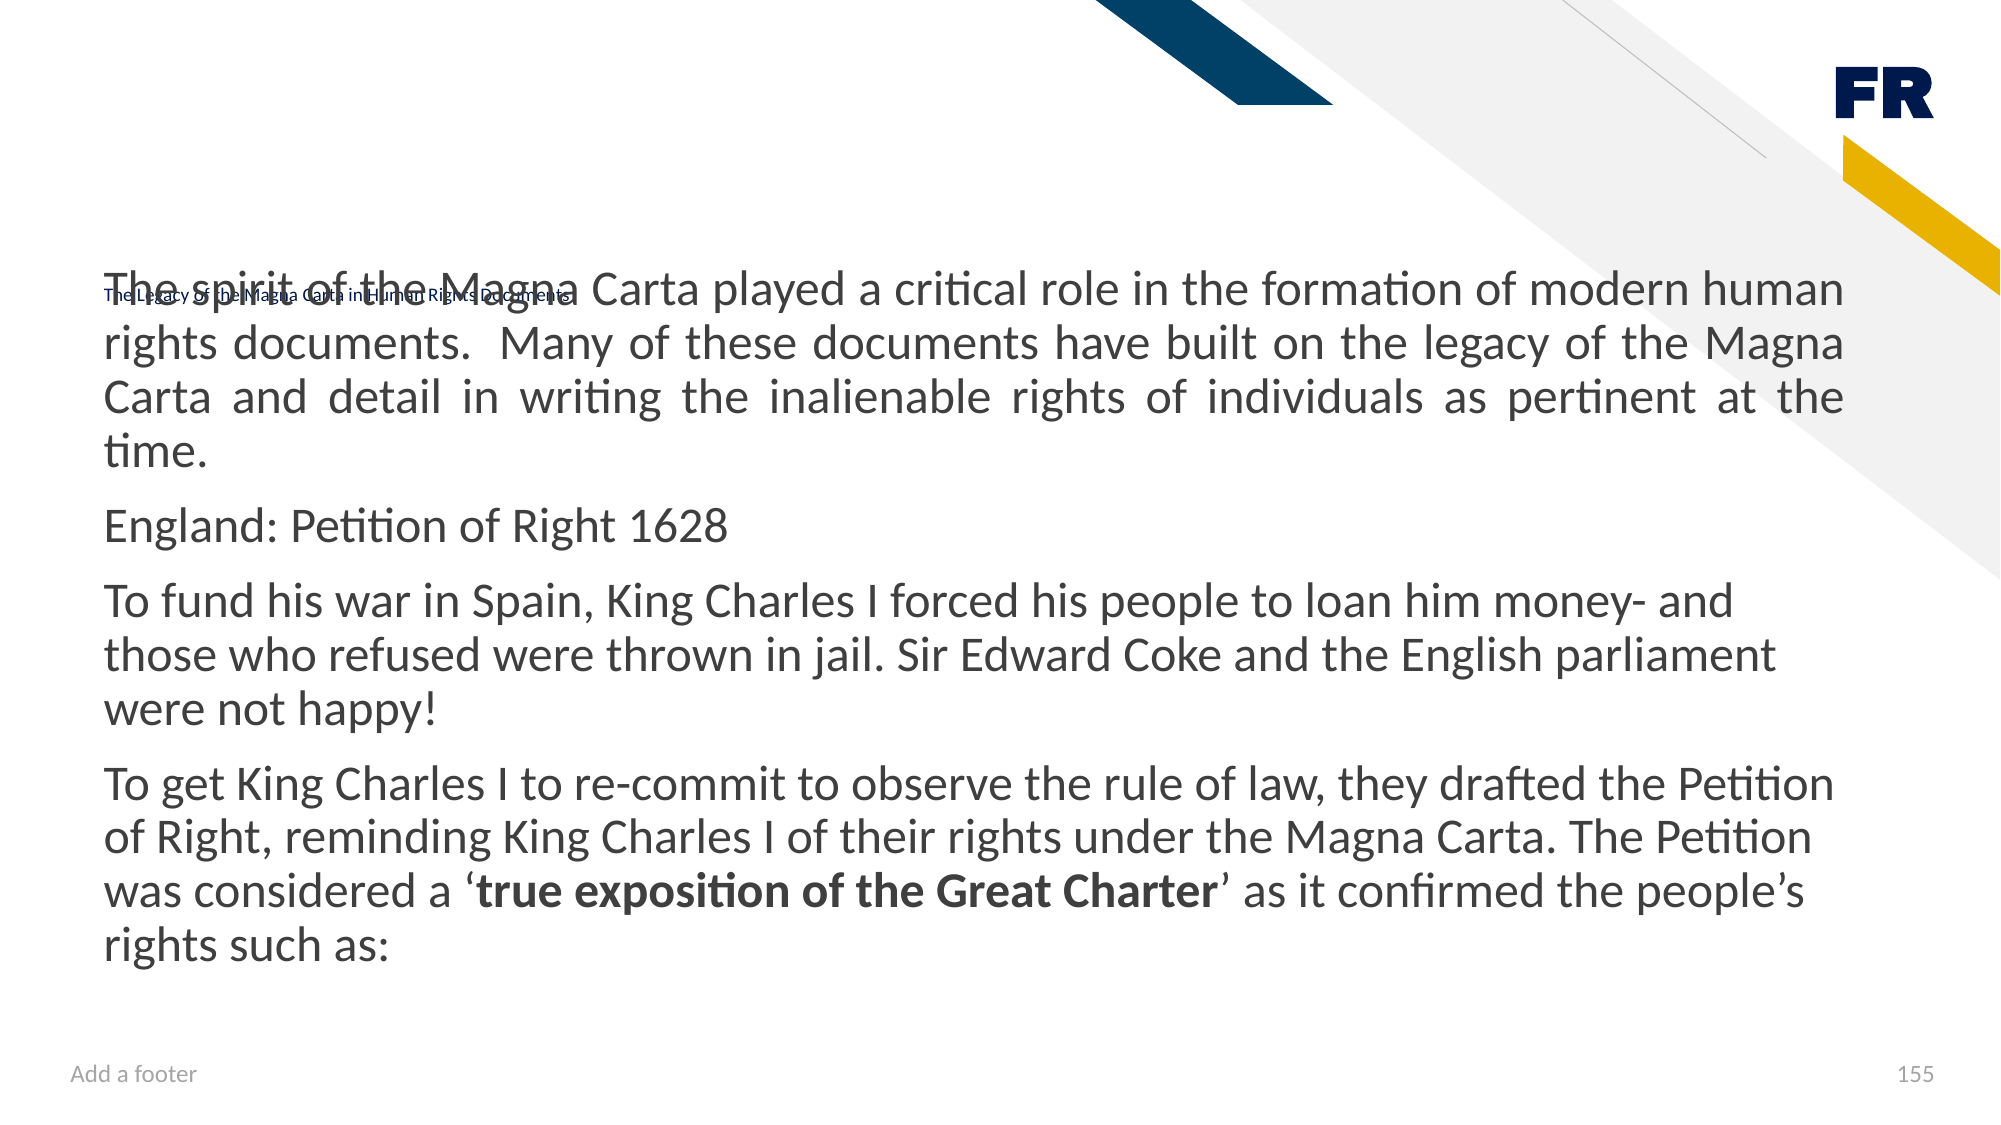

# The Legacy of the Magna Carta in Human Rights Documents
The spirit of the Magna Carta played a critical role in the formation of modern human rights documents.  Many of these documents have built on the legacy of the Magna Carta and detail in writing the inalienable rights of individuals as pertinent at the time.
England: Petition of Right 1628
To fund his war in Spain, King Charles I forced his people to loan him money- and those who refused were thrown in jail. Sir Edward Coke and the English parliament were not happy!
To get King Charles I to re-commit to observe the rule of law, they drafted the Petition of Right, reminding King Charles I of their rights under the Magna Carta. The Petition was considered a ‘true exposition of the Great Charter’ as it confirmed the people’s rights such as:

Add a footer
155